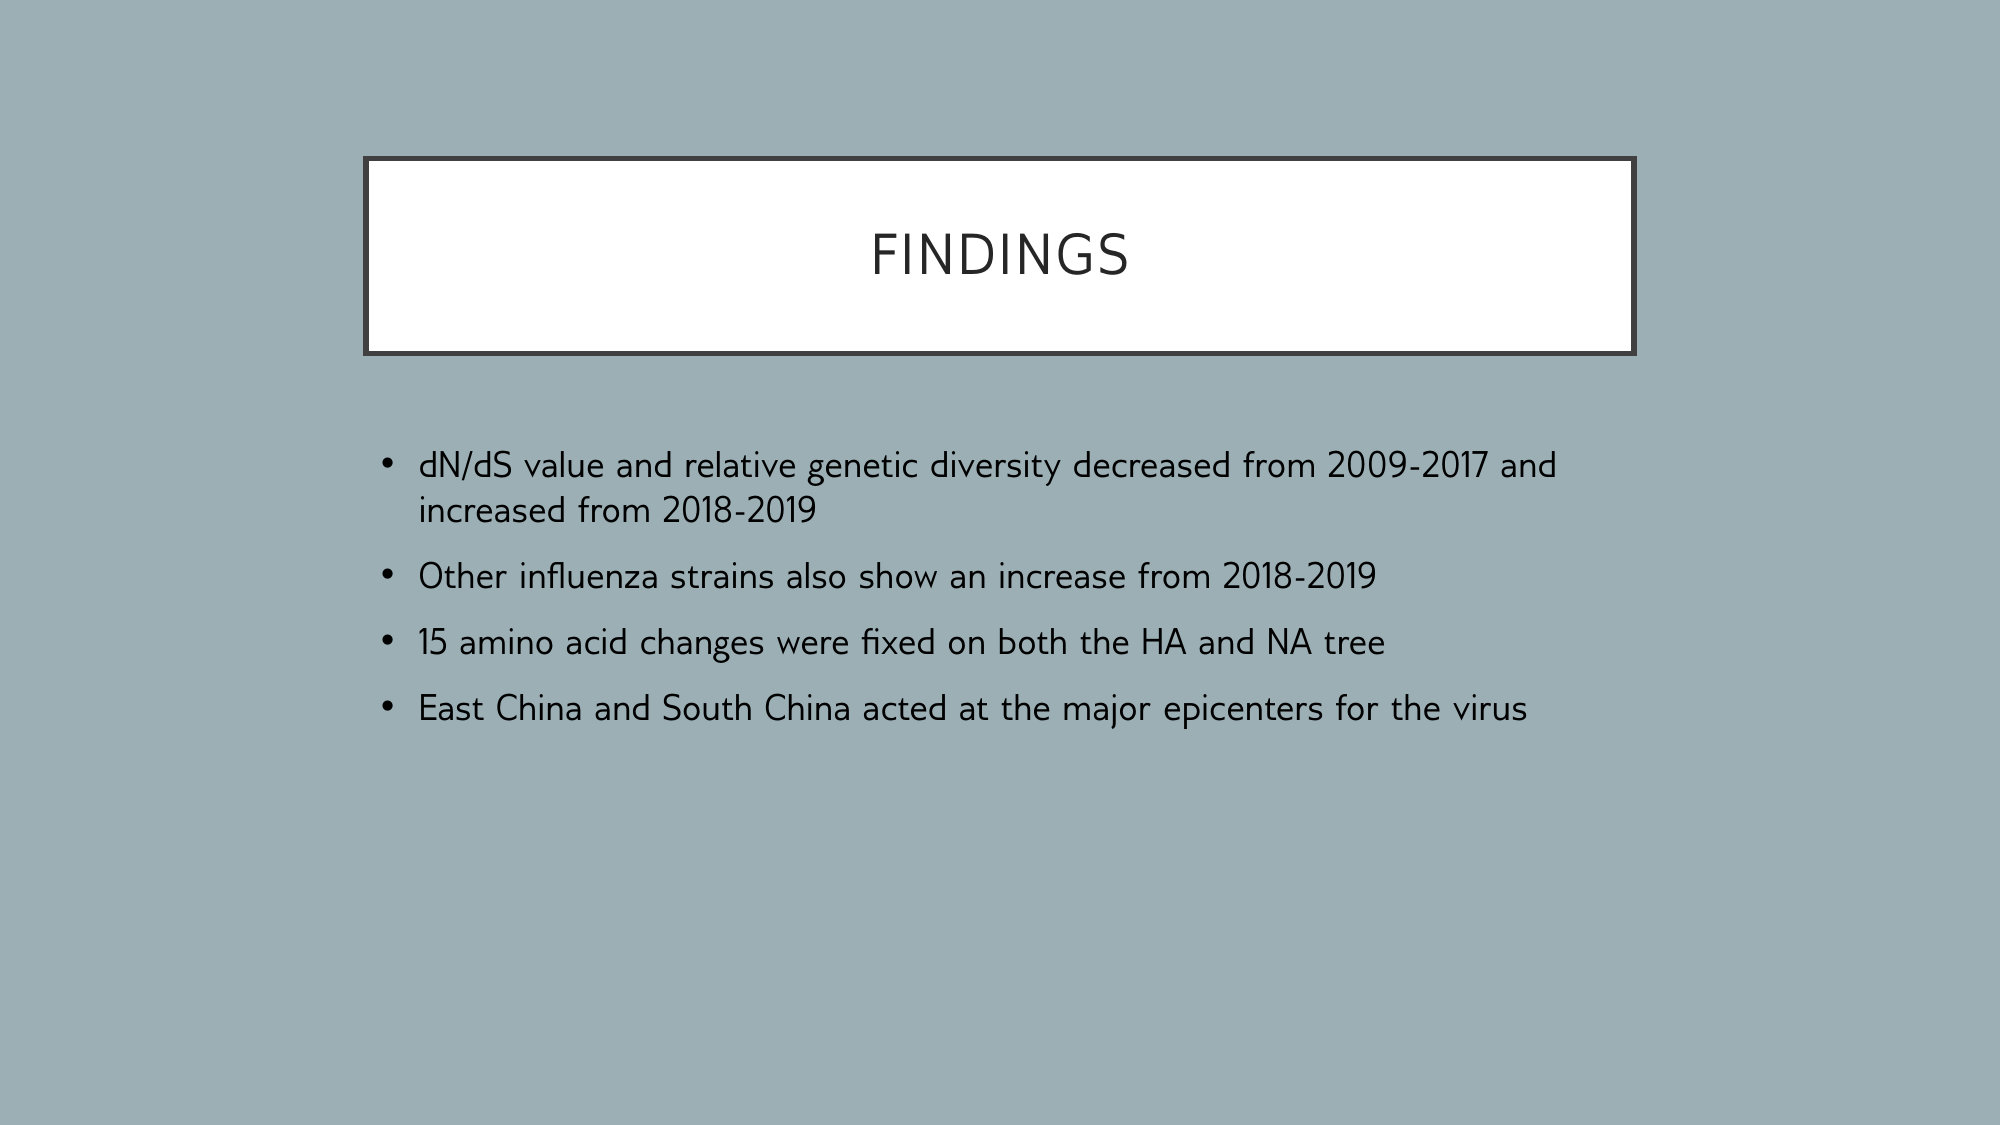

# Findings
dN/dS value and relative genetic diversity decreased from 2009-2017 and increased from 2018-2019
Other influenza strains also show an increase from 2018-2019
15 amino acid changes were fixed on both the HA and NA tree
East China and South China acted at the major epicenters for the virus